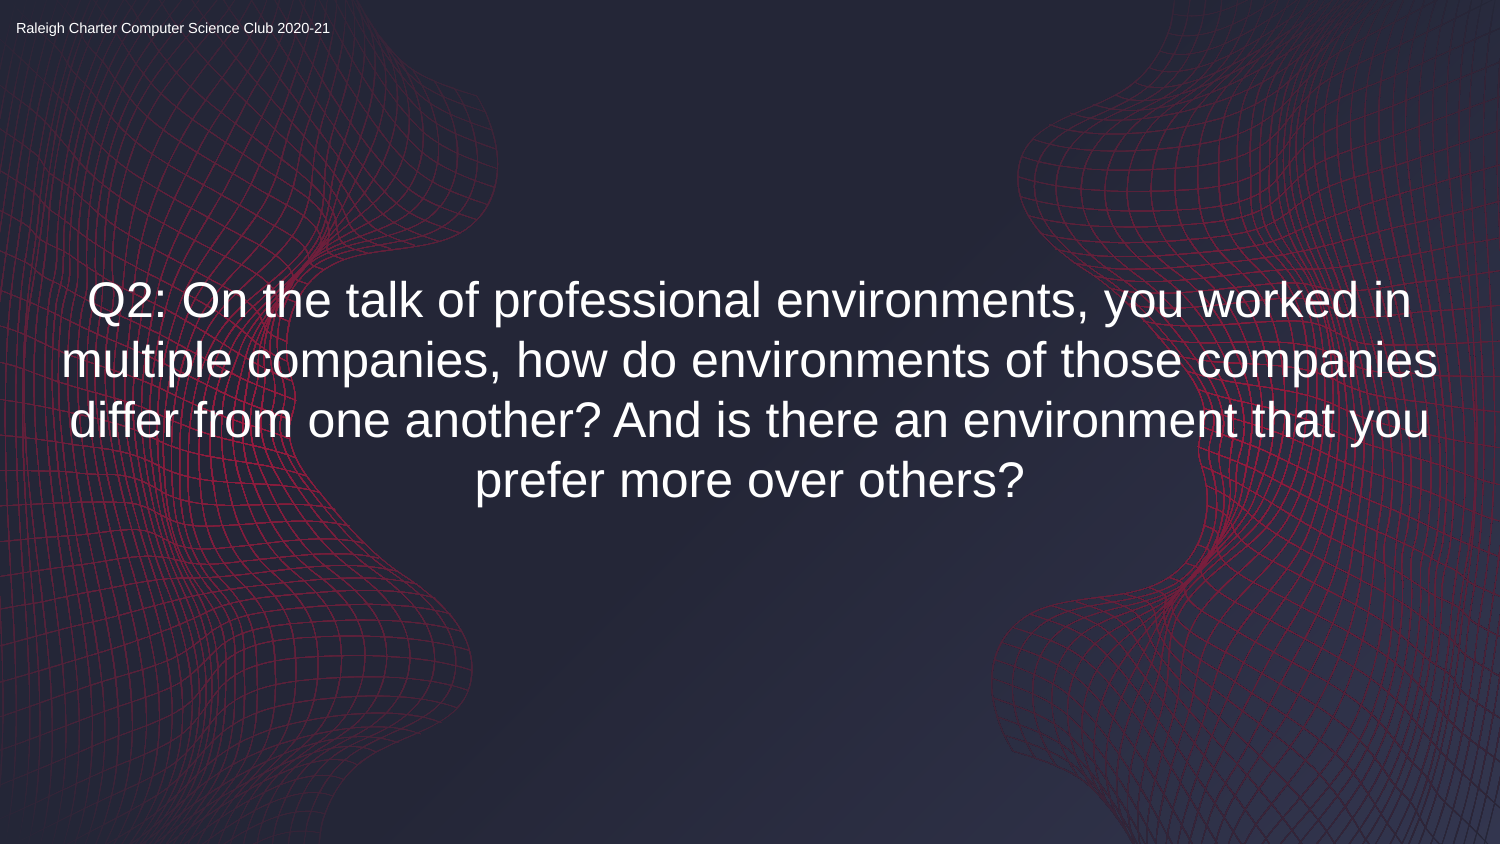

# Q2: On the talk of professional environments, you worked in multiple companies, how do environments of those companies differ from one another? And is there an environment that you prefer more over others?